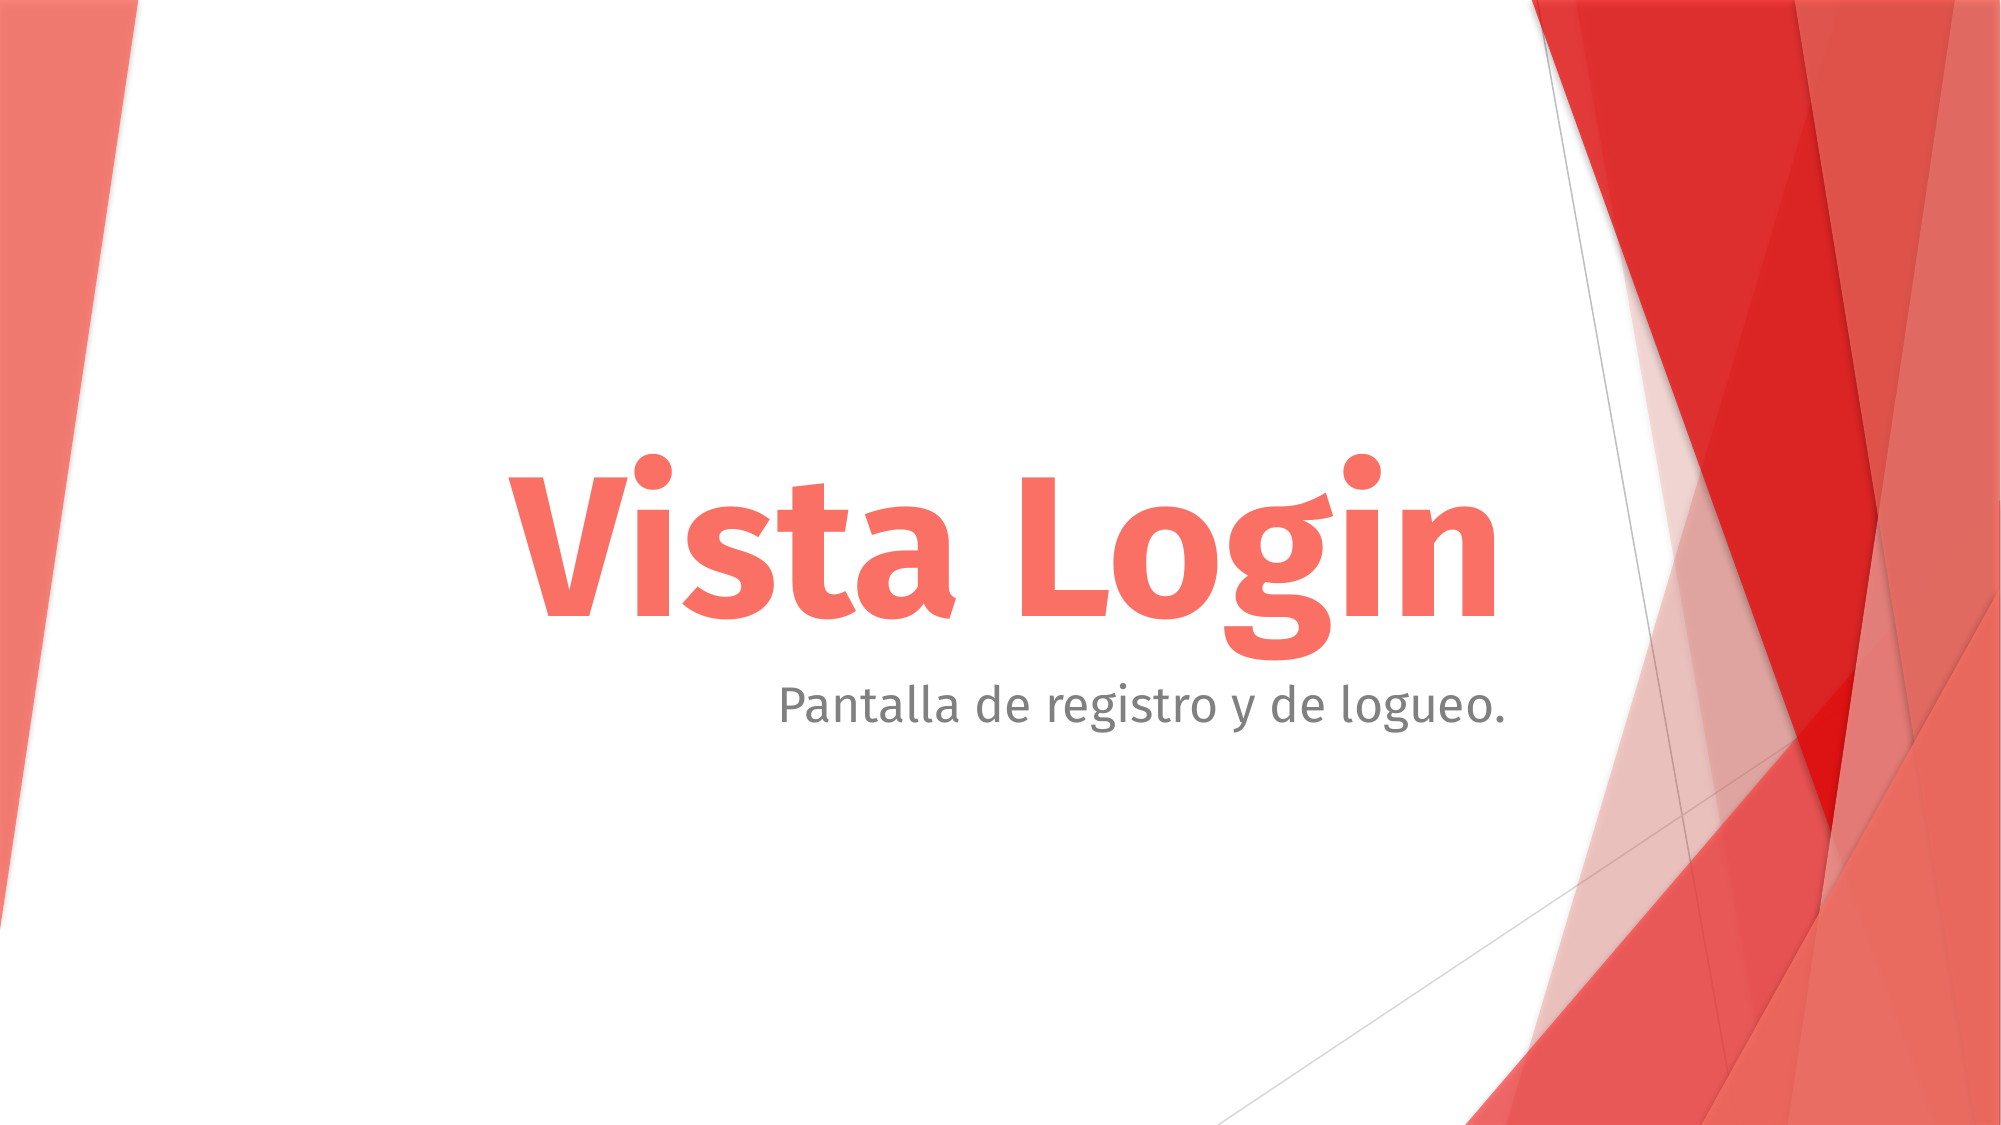

# Vista Login
Pantalla de registro y de logueo.